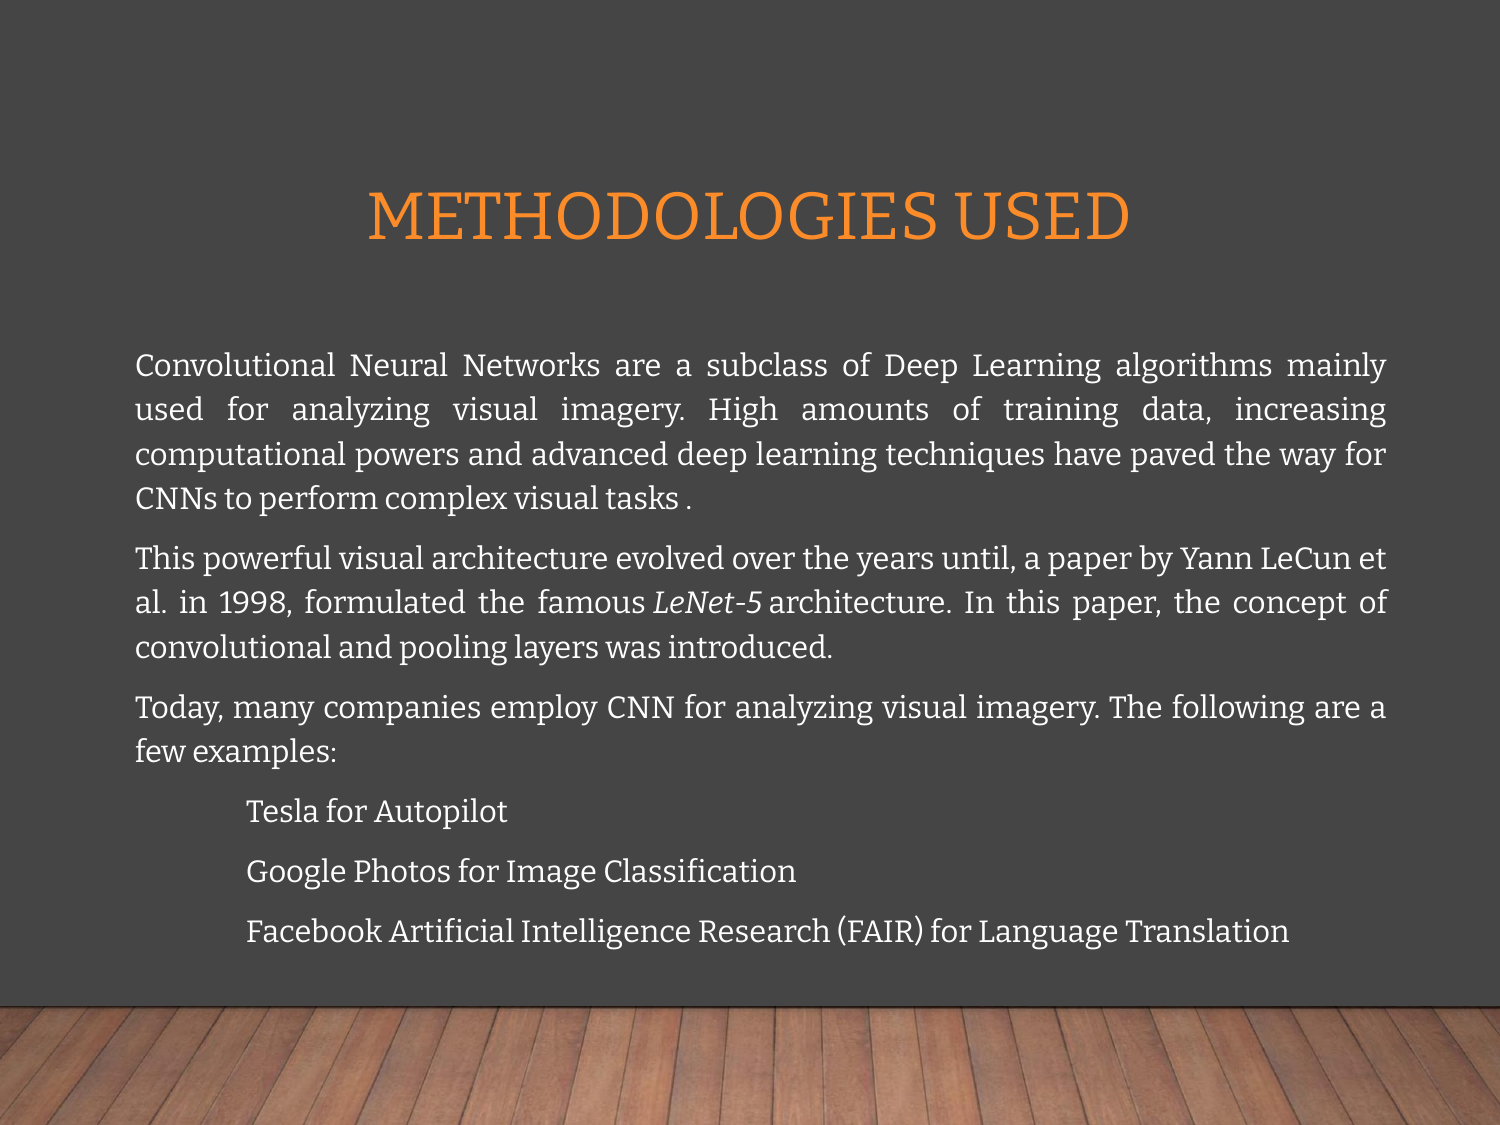

# METHODOLOGIES USED
Convolutional Neural Networks are a subclass of Deep Learning algorithms mainly used for analyzing visual imagery. High amounts of training data, increasing computational powers and advanced deep learning techniques have paved the way for CNNs to perform complex visual tasks .
This powerful visual architecture evolved over the years until, a paper by Yann LeCun et al. in 1998, formulated the famous LeNet-5 architecture. In this paper, the concept of convolutional and pooling layers was introduced.
Today, many companies employ CNN for analyzing visual imagery. The following are a few examples:
	Tesla for Autopilot
	Google Photos for Image Classification
	Facebook Artificial Intelligence Research (FAIR) for Language Translation